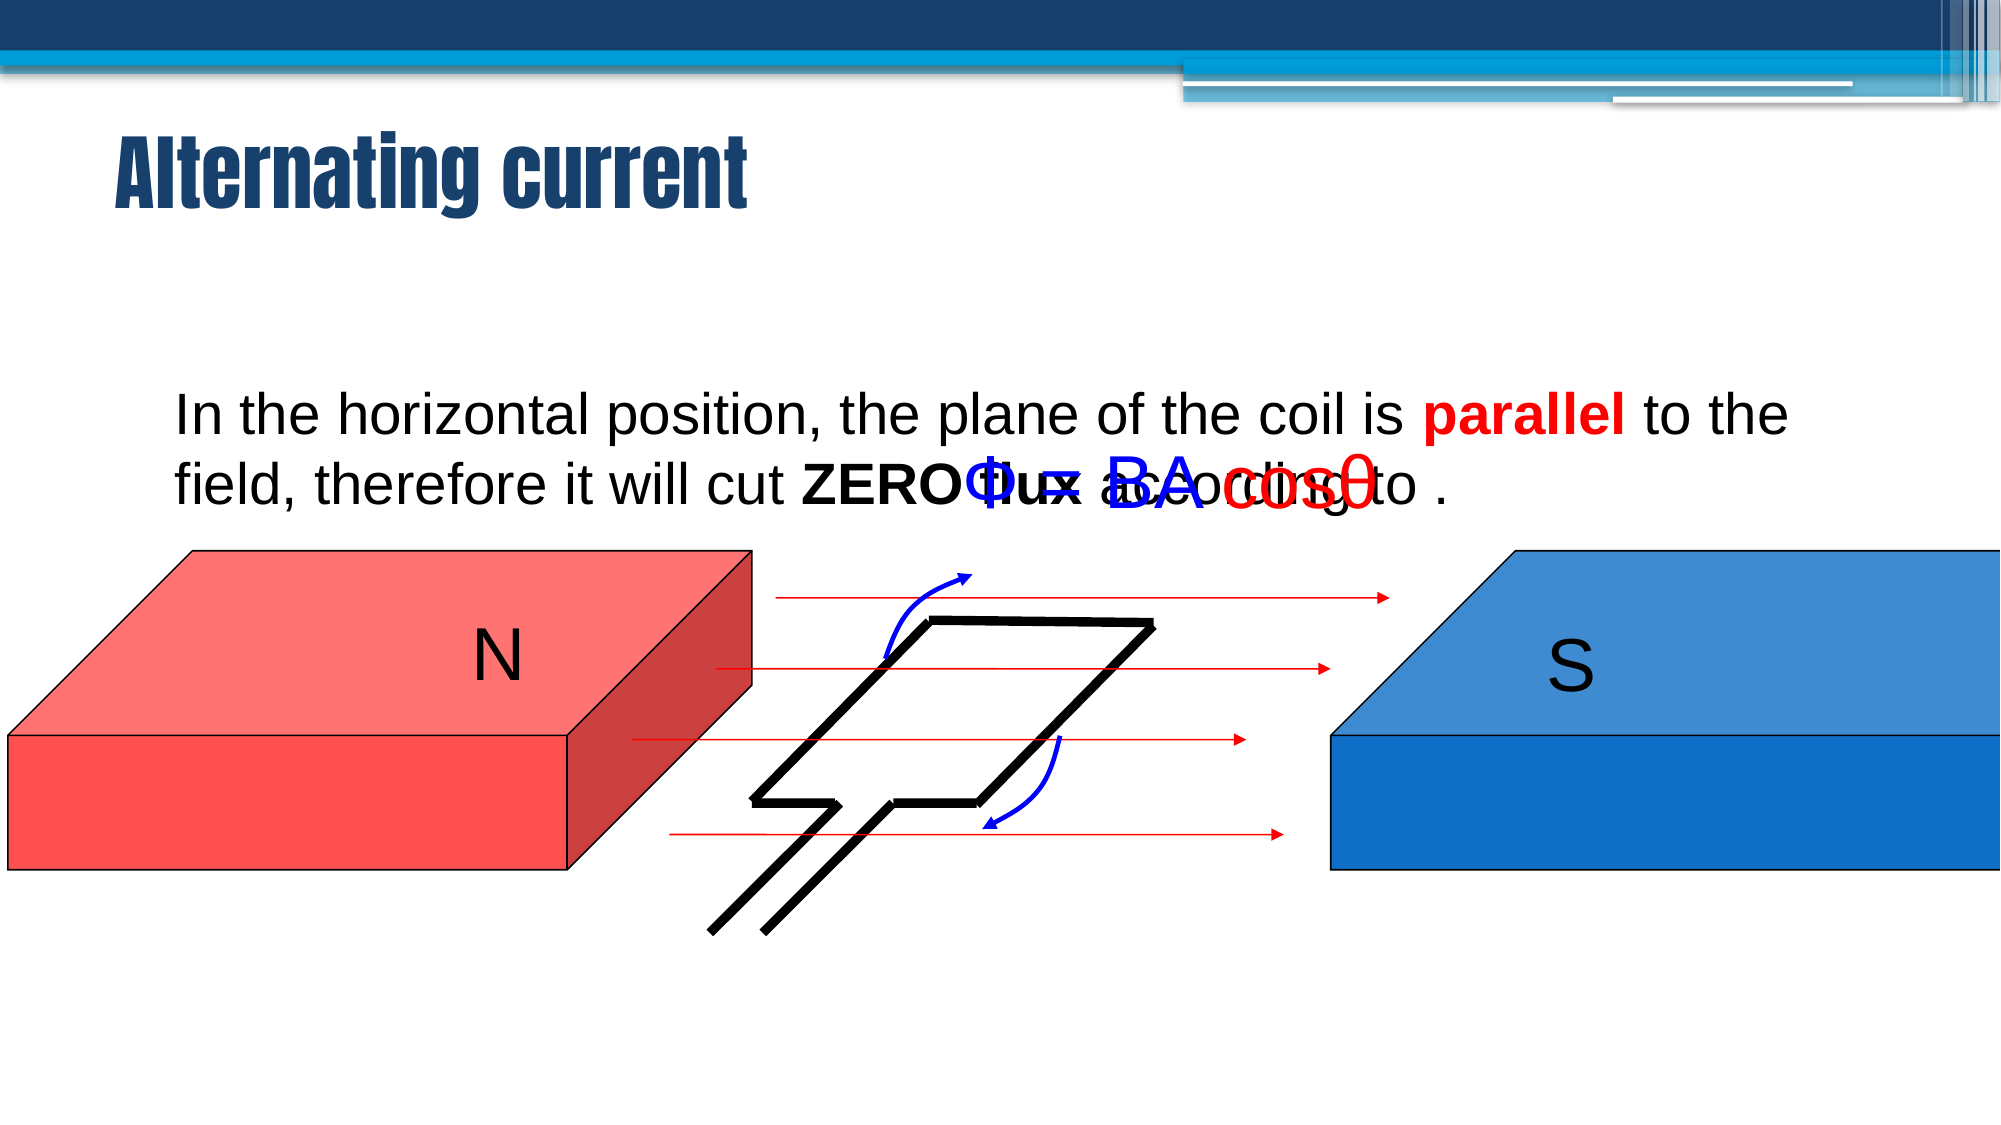

# Alternating current
	In the horizontal position, the plane of the coil is parallel to the field, therefore it will cut ZERO flux according to .
Ф = BA cosθ

N

S